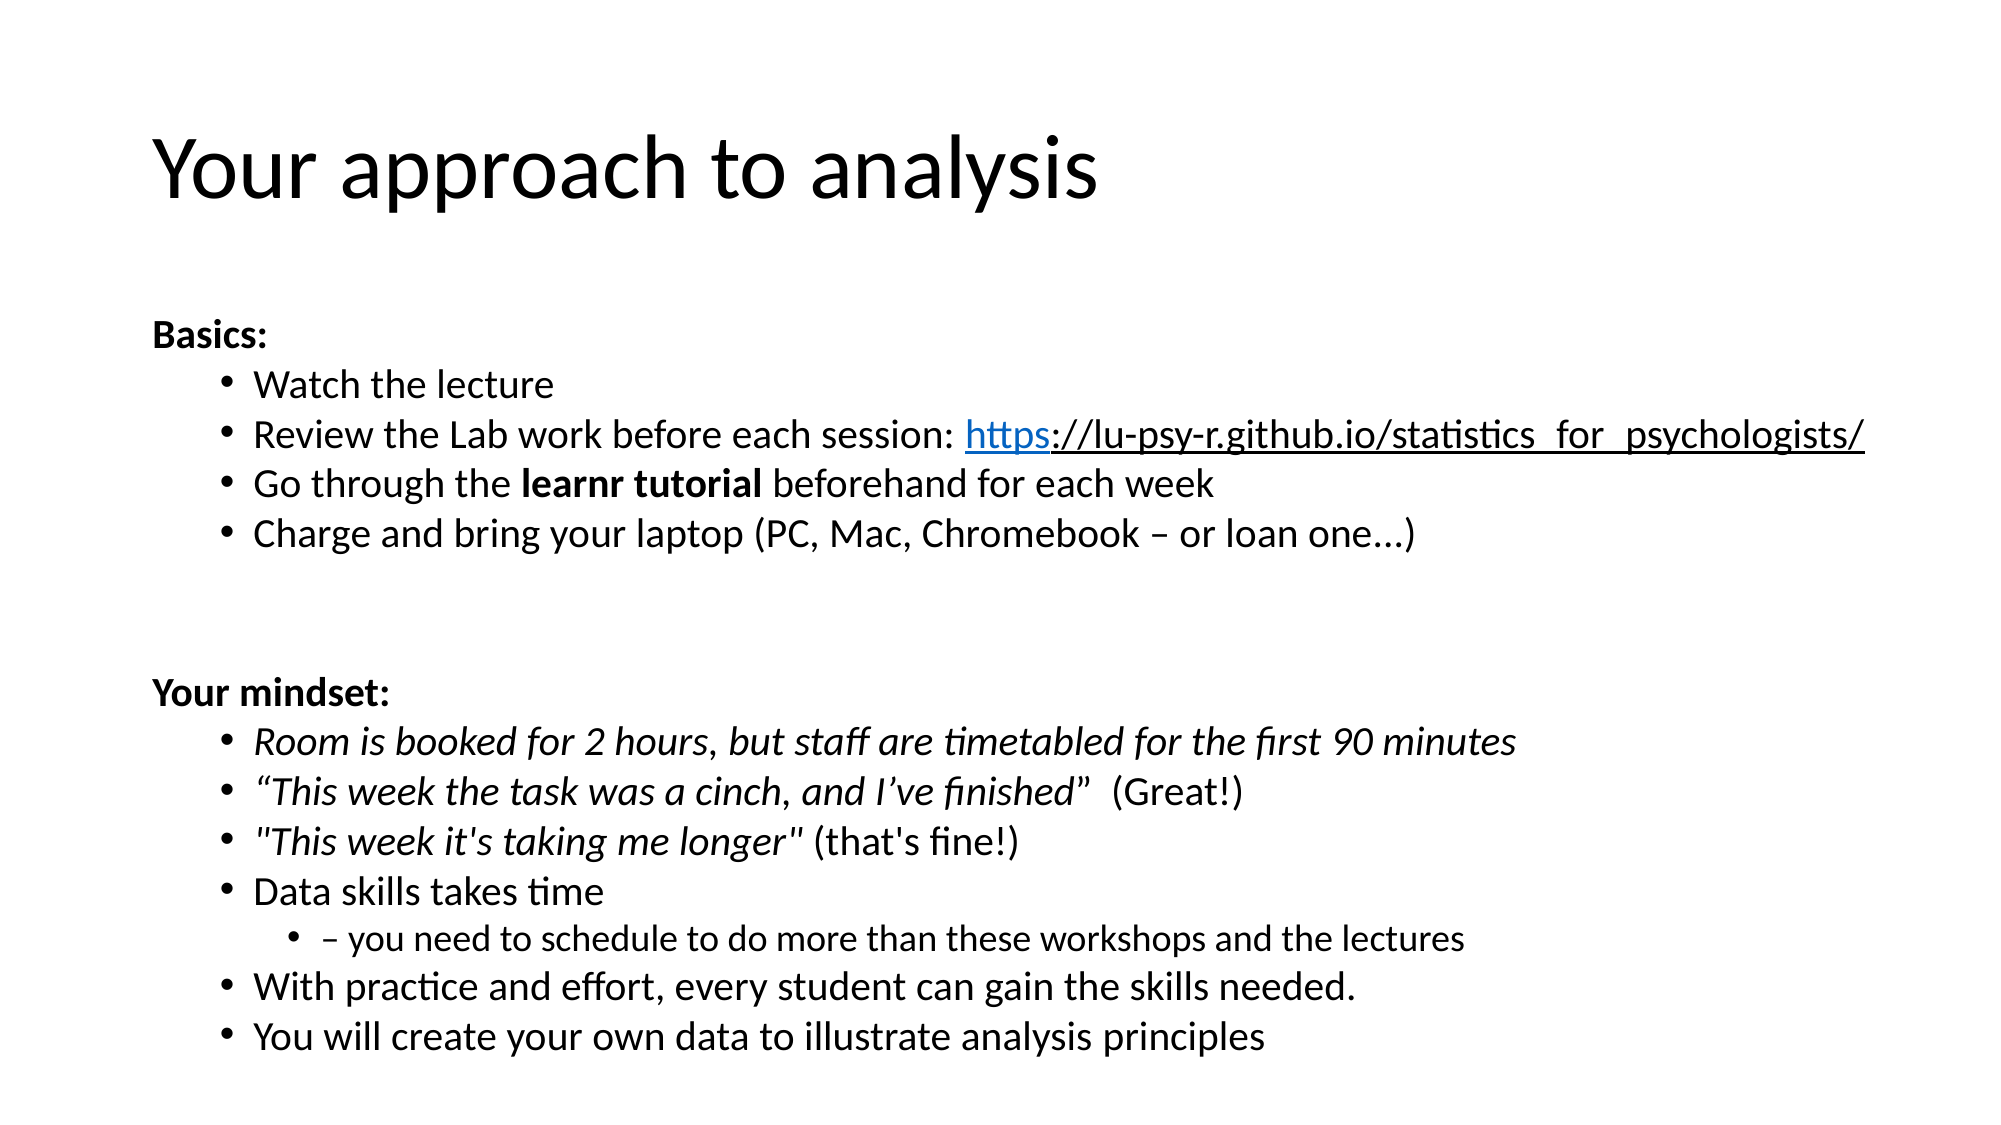

# Your approach to analysis
Basics:
Watch the lecture
Review the Lab work before each session: https://lu-psy-r.github.io/statistics_for_psychologists/
Go through the learnr tutorial beforehand for each week
Charge and bring your laptop (PC, Mac, Chromebook – or loan one...)

Your mindset:
Room is booked for 2 hours, but staff are timetabled for the first 90 minutes
“This week the task was a cinch, and I’ve finished”  (Great!)
"This week it's taking me longer" (that's fine!)
Data skills takes time
– you need to schedule to do more than these workshops and the lectures
With practice and effort, every student can gain the skills needed.
You will create your own data to illustrate analysis principles